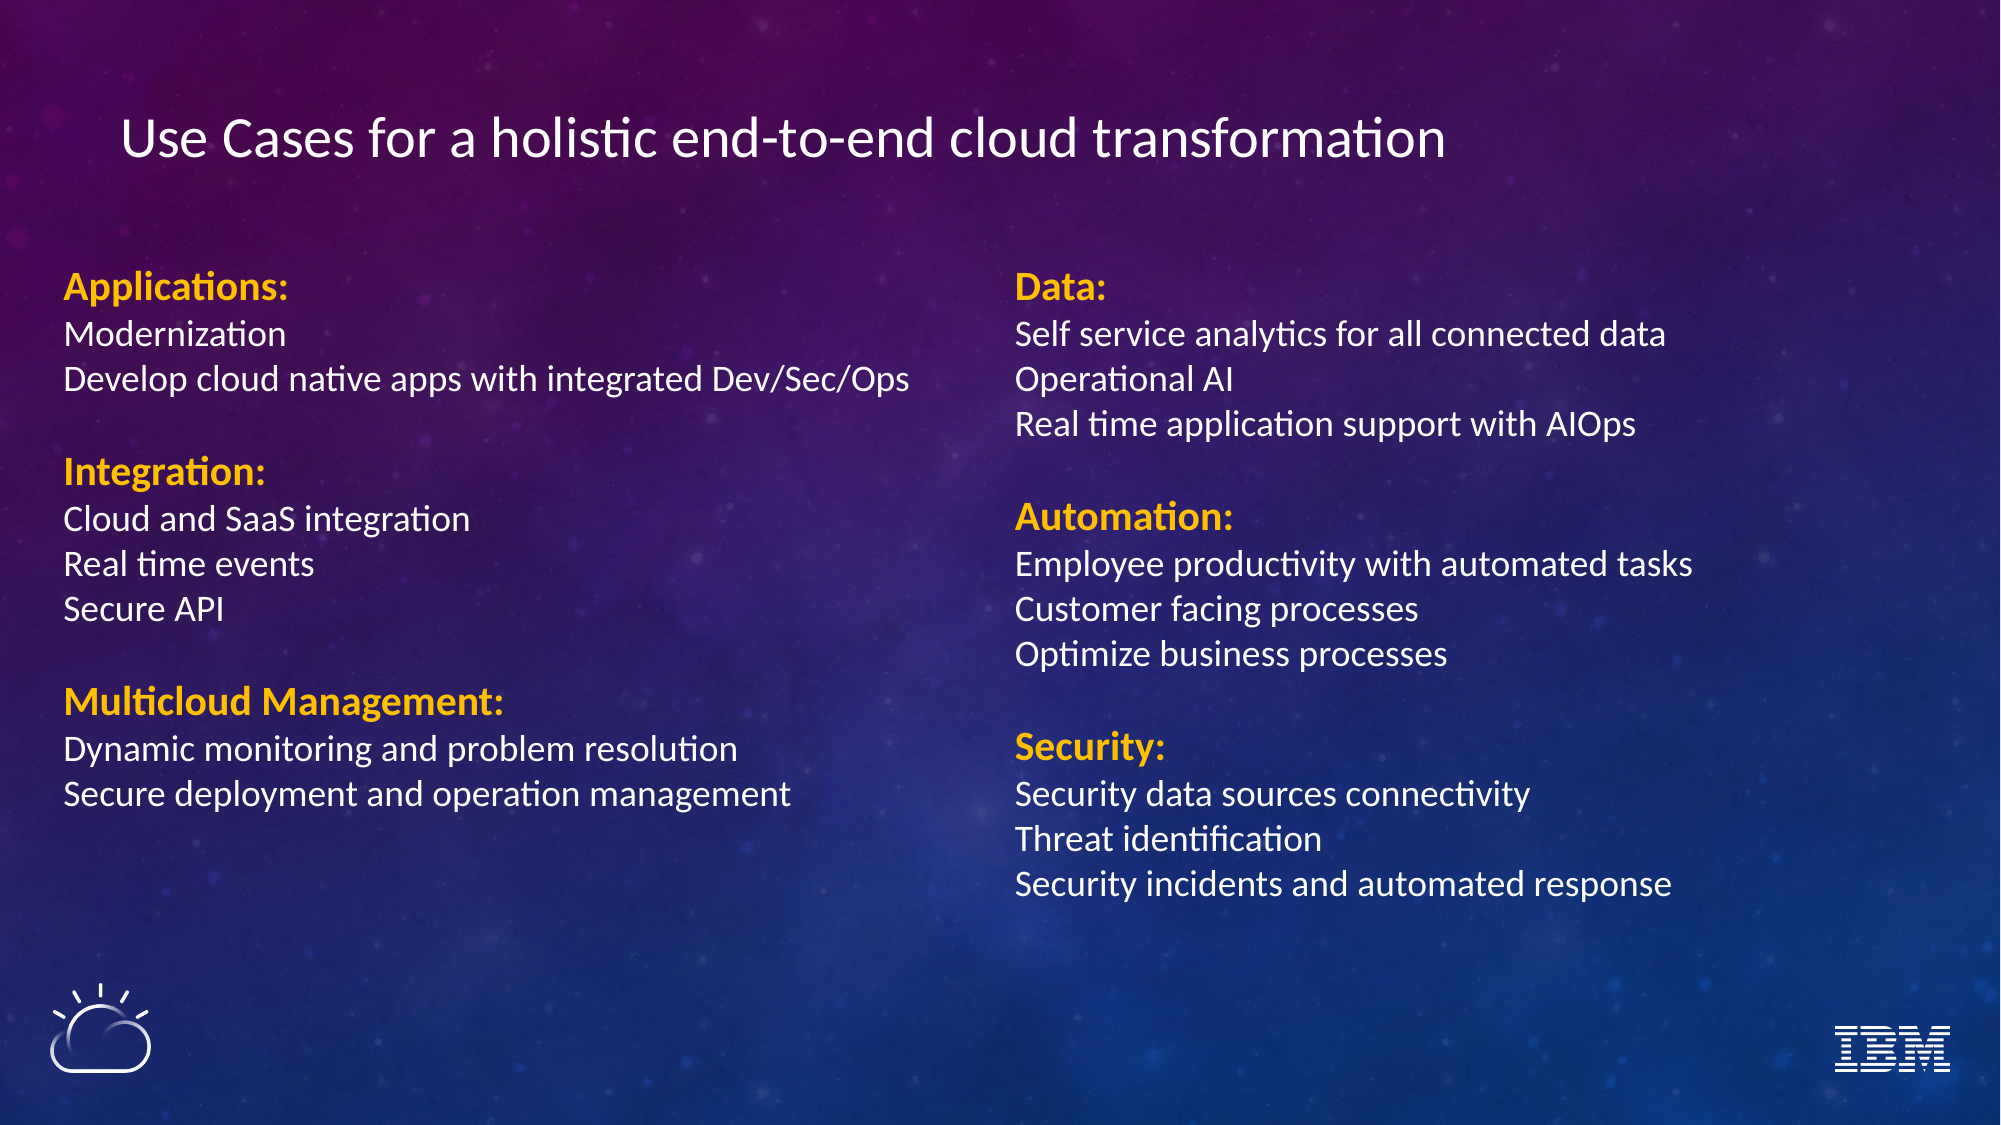

Use Cases for a holistic end-to-end cloud transformation
Applications:
Modernization
Develop cloud native apps with integrated Dev/Sec/Ops

Integration:
Cloud and SaaS integration
Real time events
Secure API

Multicloud Management:
Dynamic monitoring and problem resolution
Secure deployment and operation management

Data:
Self service analytics for all connected data
Operational AI
Real time application support with AIOps

Automation:
Employee productivity with automated tasks
Customer facing processes
Optimize business processes

Security:
Security data sources connectivity
Threat identification
Security incidents and automated response